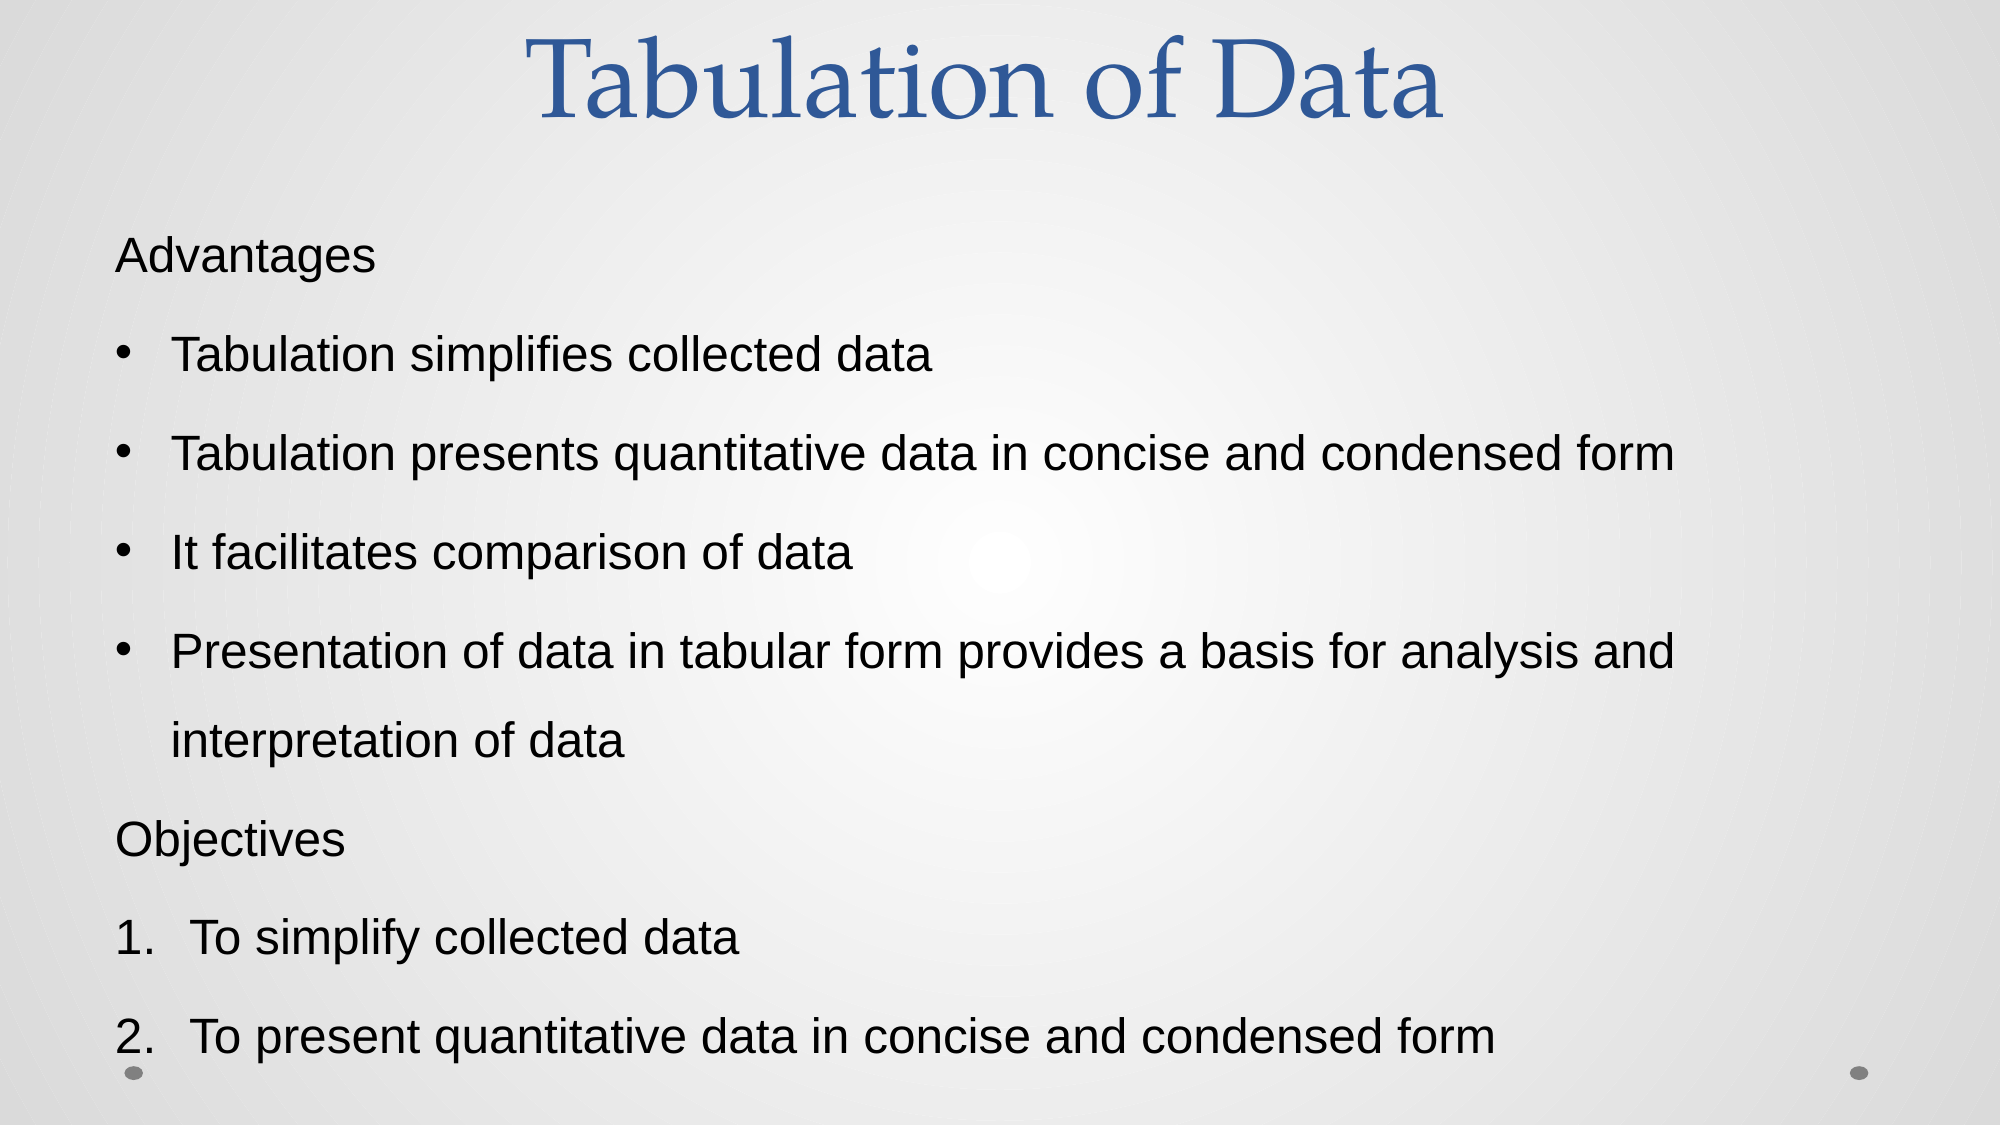

# Tabulation of Data
Advantages
Tabulation simplifies collected data
Tabulation presents quantitative data in concise and condensed form
It facilitates comparison of data
Presentation of data in tabular form provides a basis for analysis and interpretation of data
Objectives
To simplify collected data
To present quantitative data in concise and condensed form